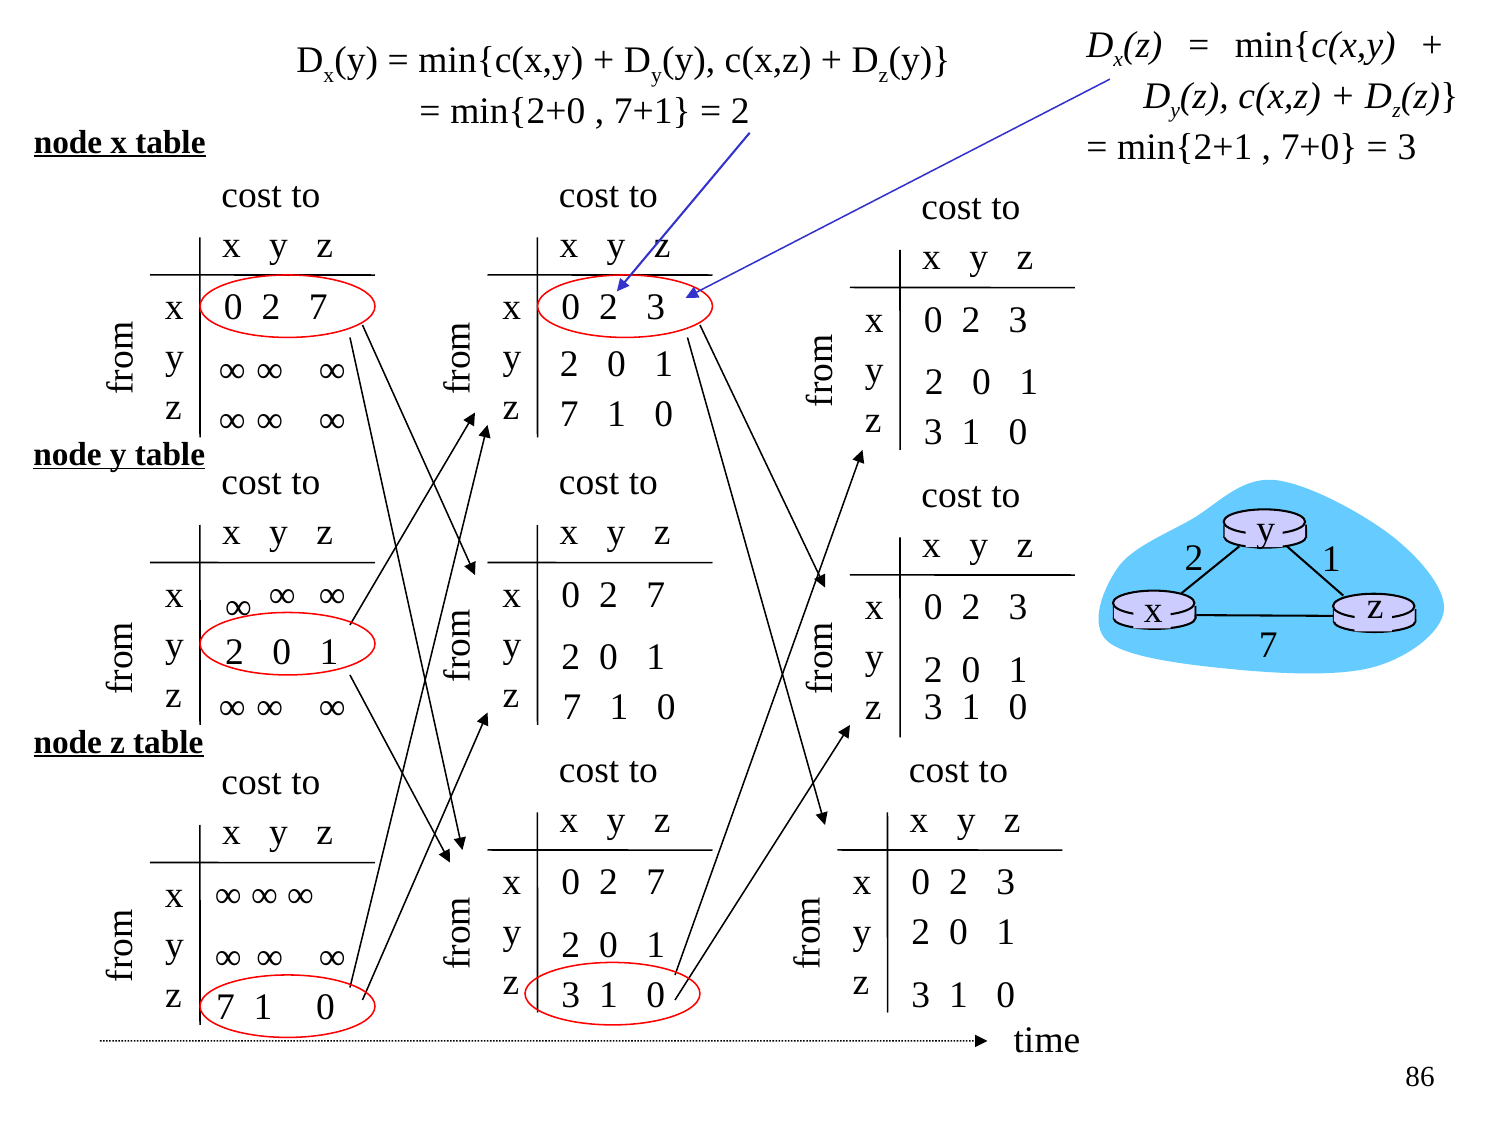

Dx(z) = min{c(x,y) +
      Dy(z), c(x,z) + Dz(z)}
= min{2+1 , 7+0} = 3
Dx(y) = min{c(x,y) + Dy(y), c(x,z) + Dz(y)}
             = min{2+0 , 7+1} = 2

node x table

cost to
x   y   z

x
0  2   7
y
from
∞
∞
∞
z
∞
∞
∞
cost to
cost to
x   y   z
x   y   z

x
0  2   3

x
0  2   3

y

from
2   0   1

y
from
2   0   1
z
7   1   0
z
3  1   0

node y table

cost to
cost to

cost to

y

2
1

z

x

7

x   y   z
x   y   z
x   y   z

x
∞
∞

x
0  2   7
∞
2   0   1

x
0  2   3
y

y
from
2  0   1
y
from
from
2  0   1
z
z
∞
∞
∞

7   1   0
z
3  1   0
node z table

cost to
cost to
cost to
x   y   z
x   y   z
x   y   z

x
0  2   7

x
0  2   3

x
∞ ∞ ∞
y
y
2  0   1
from
from
y
2  0   1
from
∞
∞
∞
z
z
z

3  1   0
3  1   0
7

1
0
time

86